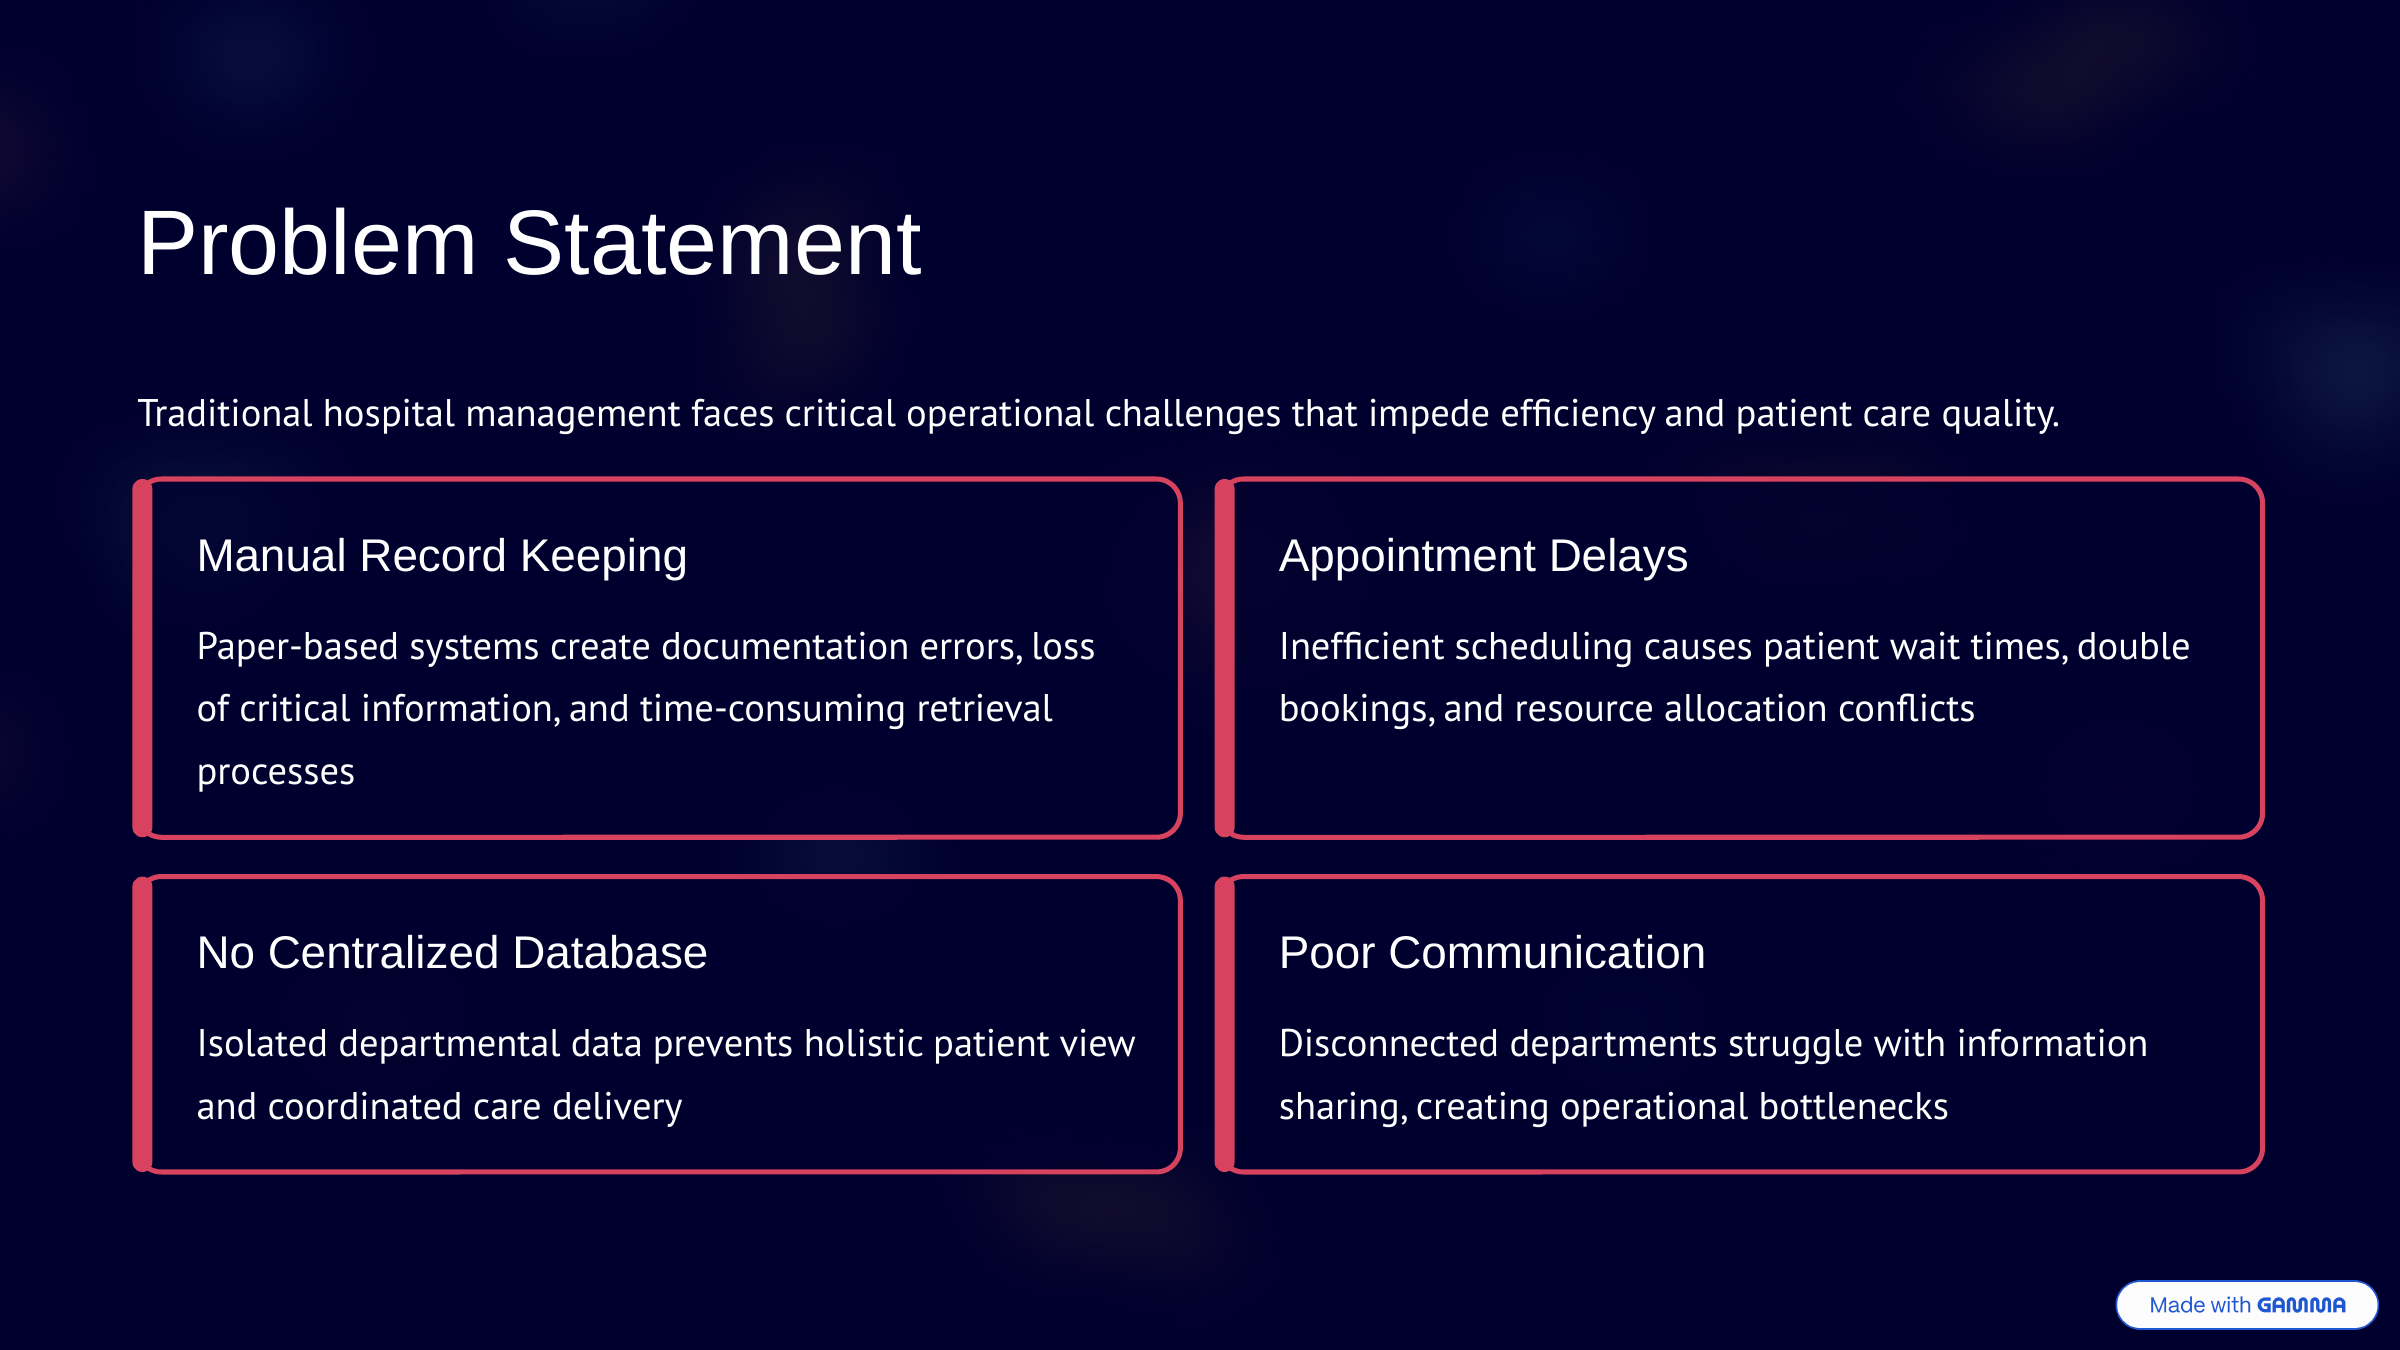

Problem Statement
Traditional hospital management faces critical operational challenges that impede efficiency and patient care quality.

Manual Record Keeping
Appointment Delays
Paper-based systems create documentation errors, loss of critical information, and time-consuming retrieval processes
Inefficient scheduling causes patient wait times, double bookings, and resource allocation conflicts

No Centralized Database
Poor Communication
Isolated departmental data prevents holistic patient view and coordinated care delivery
Disconnected departments struggle with information sharing, creating operational bottlenecks